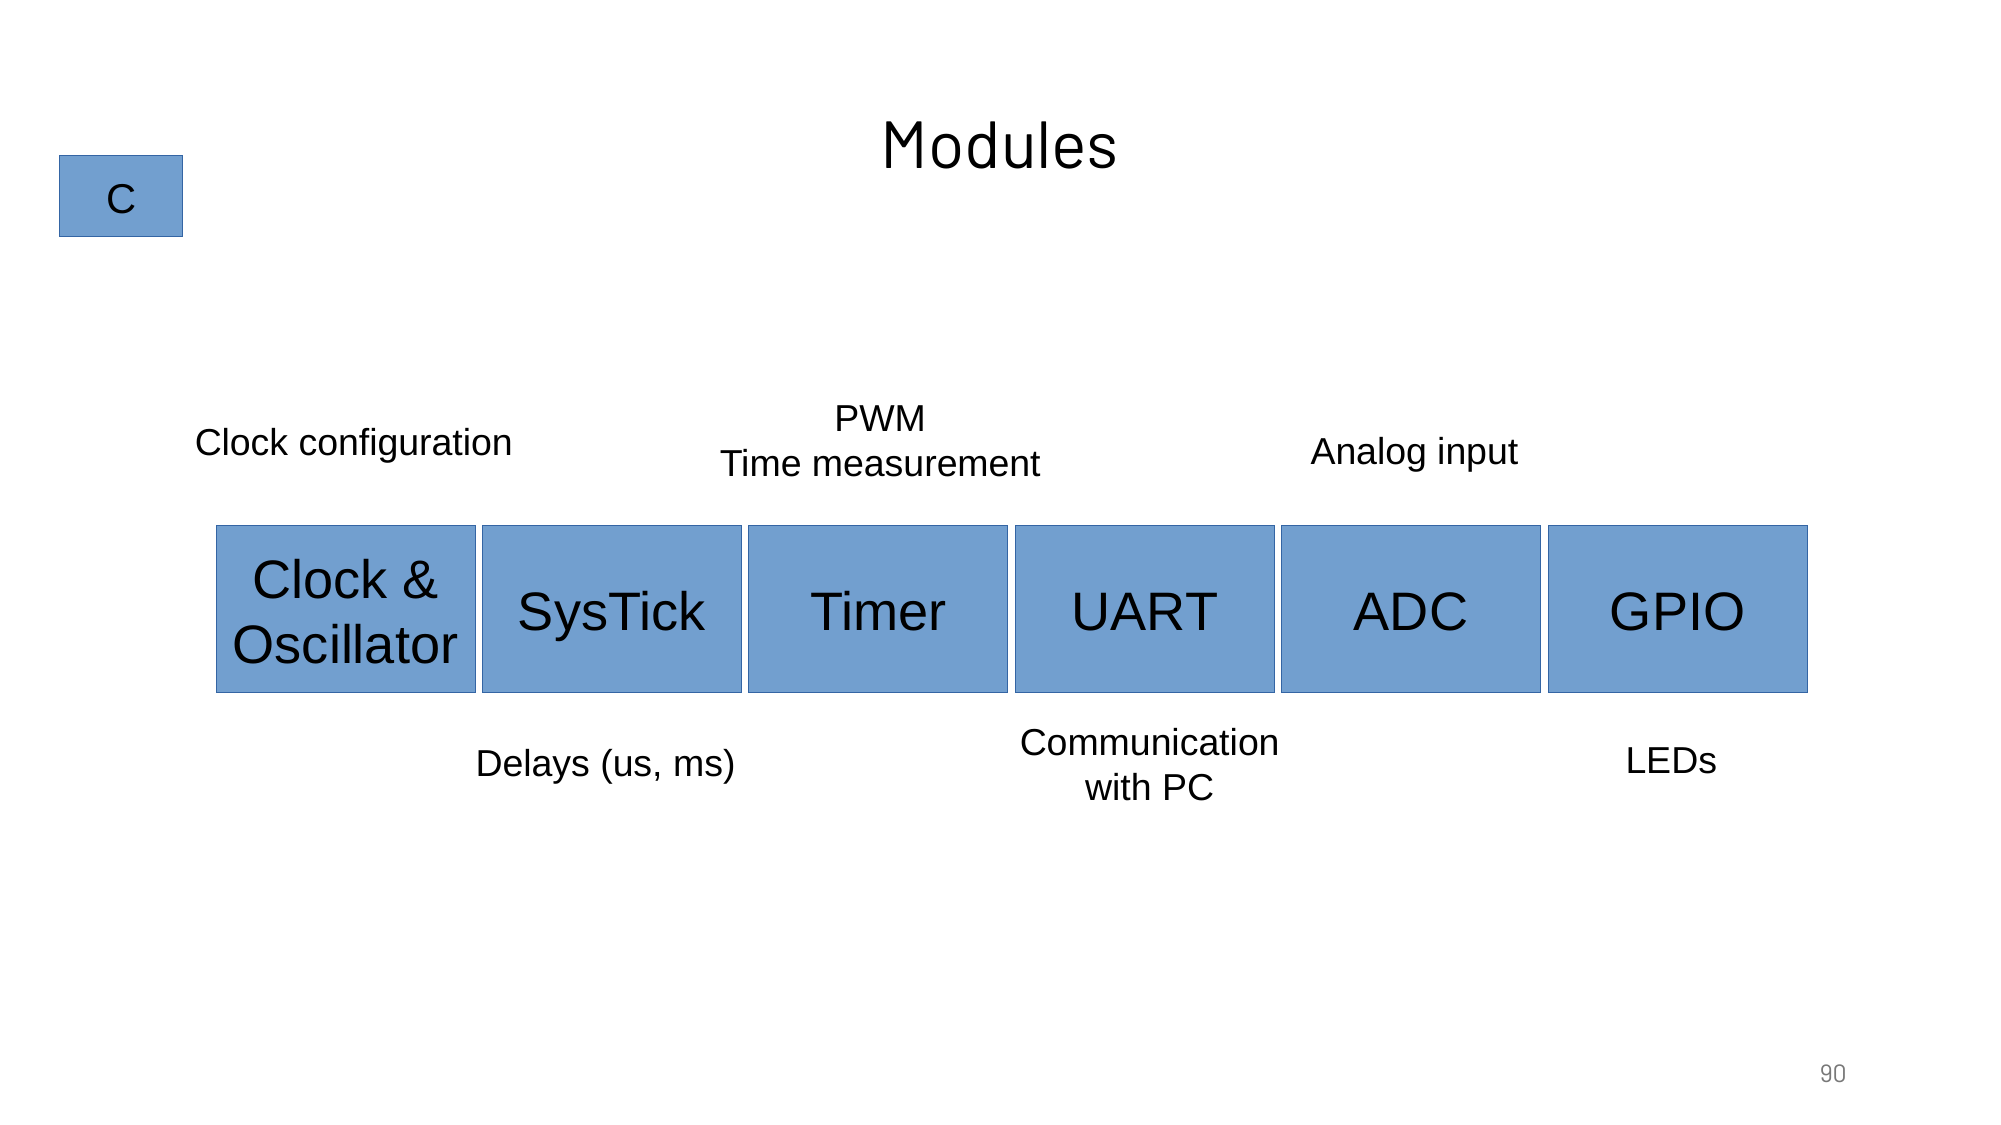

Modules
C
PWM
Time measurement
Clock configuration
Analog input
Clock & Oscillator
ADC
GPIO
SysTick
Timer
UART
Communication
with PC
LEDs
Delays (us, ms)
90